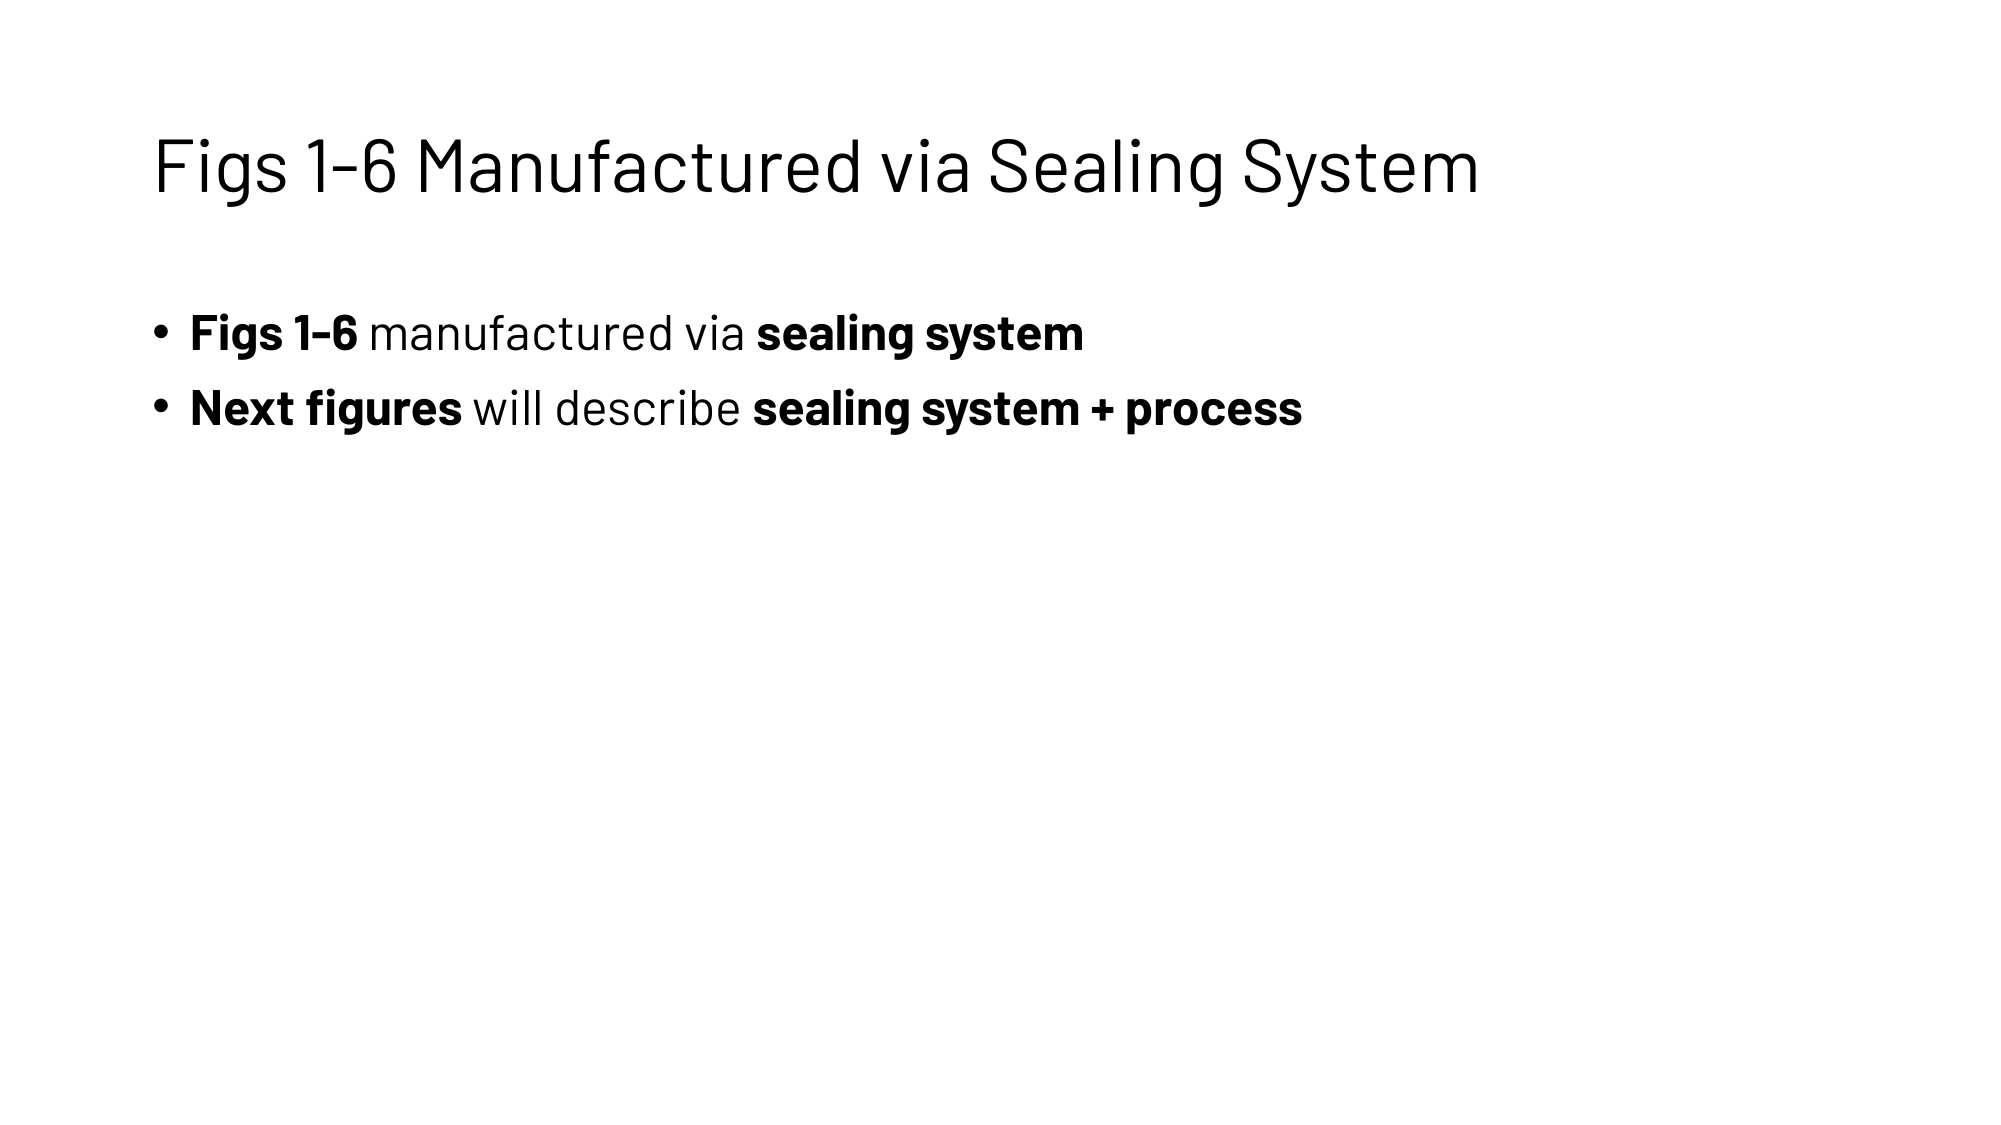

# Figs 1-6 Manufactured via Sealing System
Figs 1-6 manufactured via sealing system
Next figures will describe sealing system + process